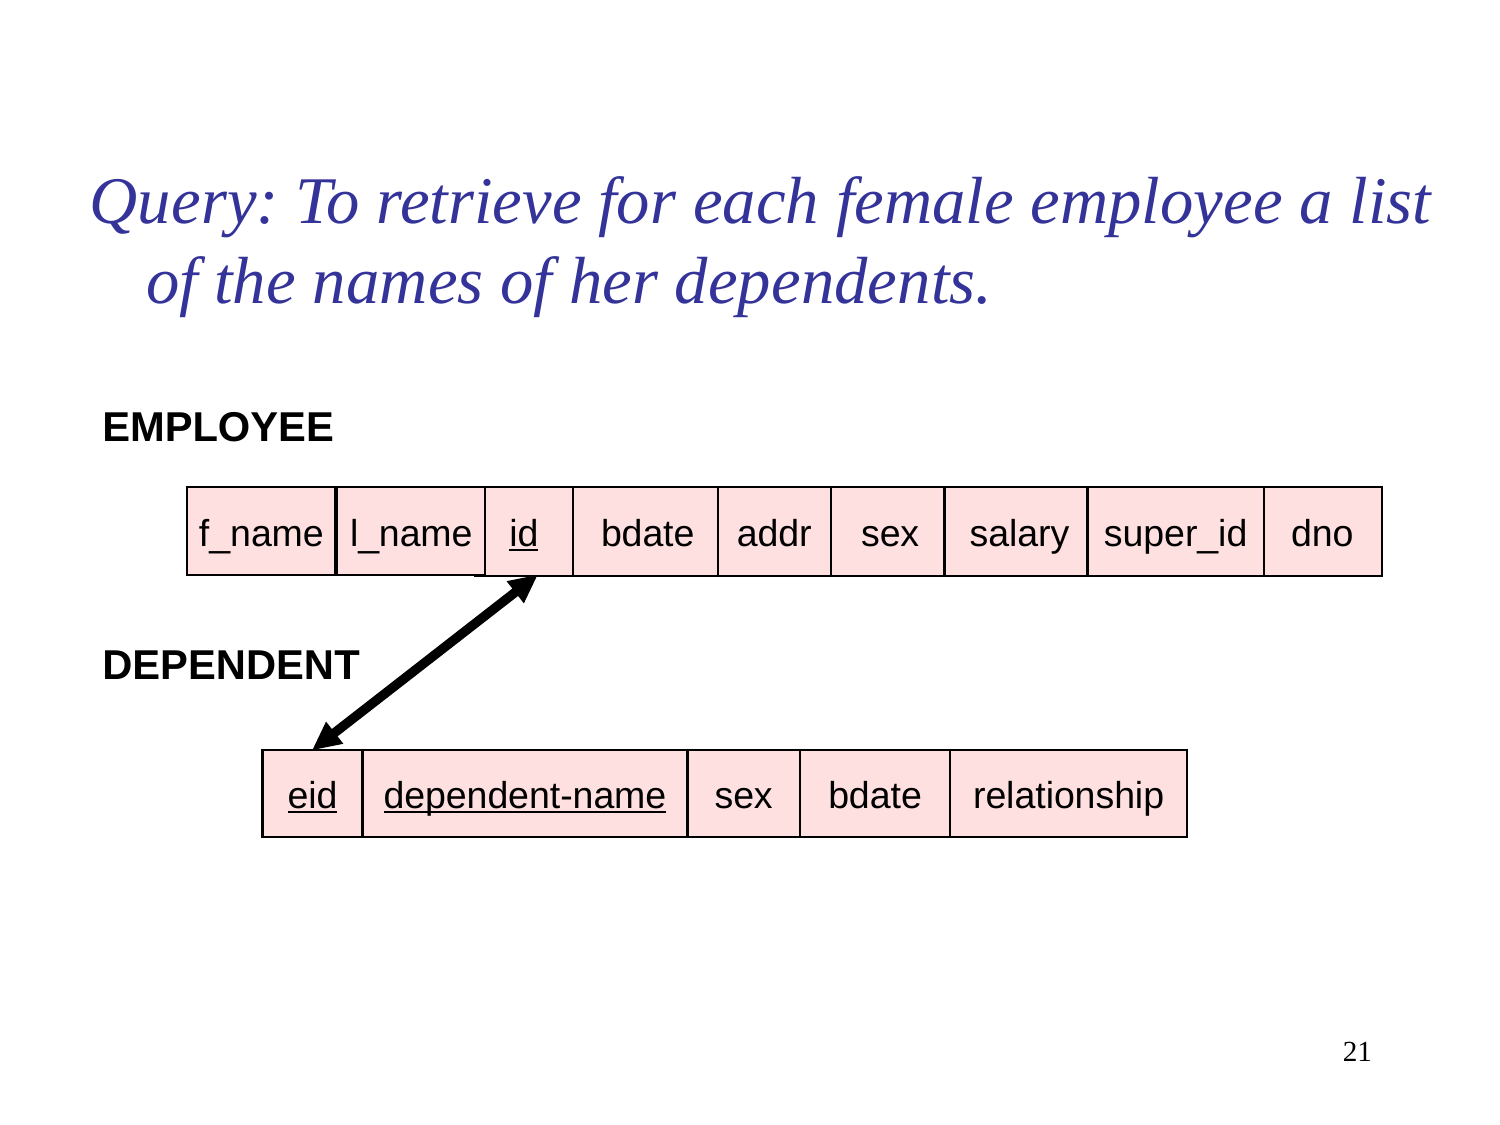

Query: To retrieve for each female employee a list of the names of her dependents.

EMPLOYEE
f_name
l_name
id
bdate
addr
sex
salary
super_id
dno

DEPENDENT
eid
dependent-name
sex
bdate
relationship
21